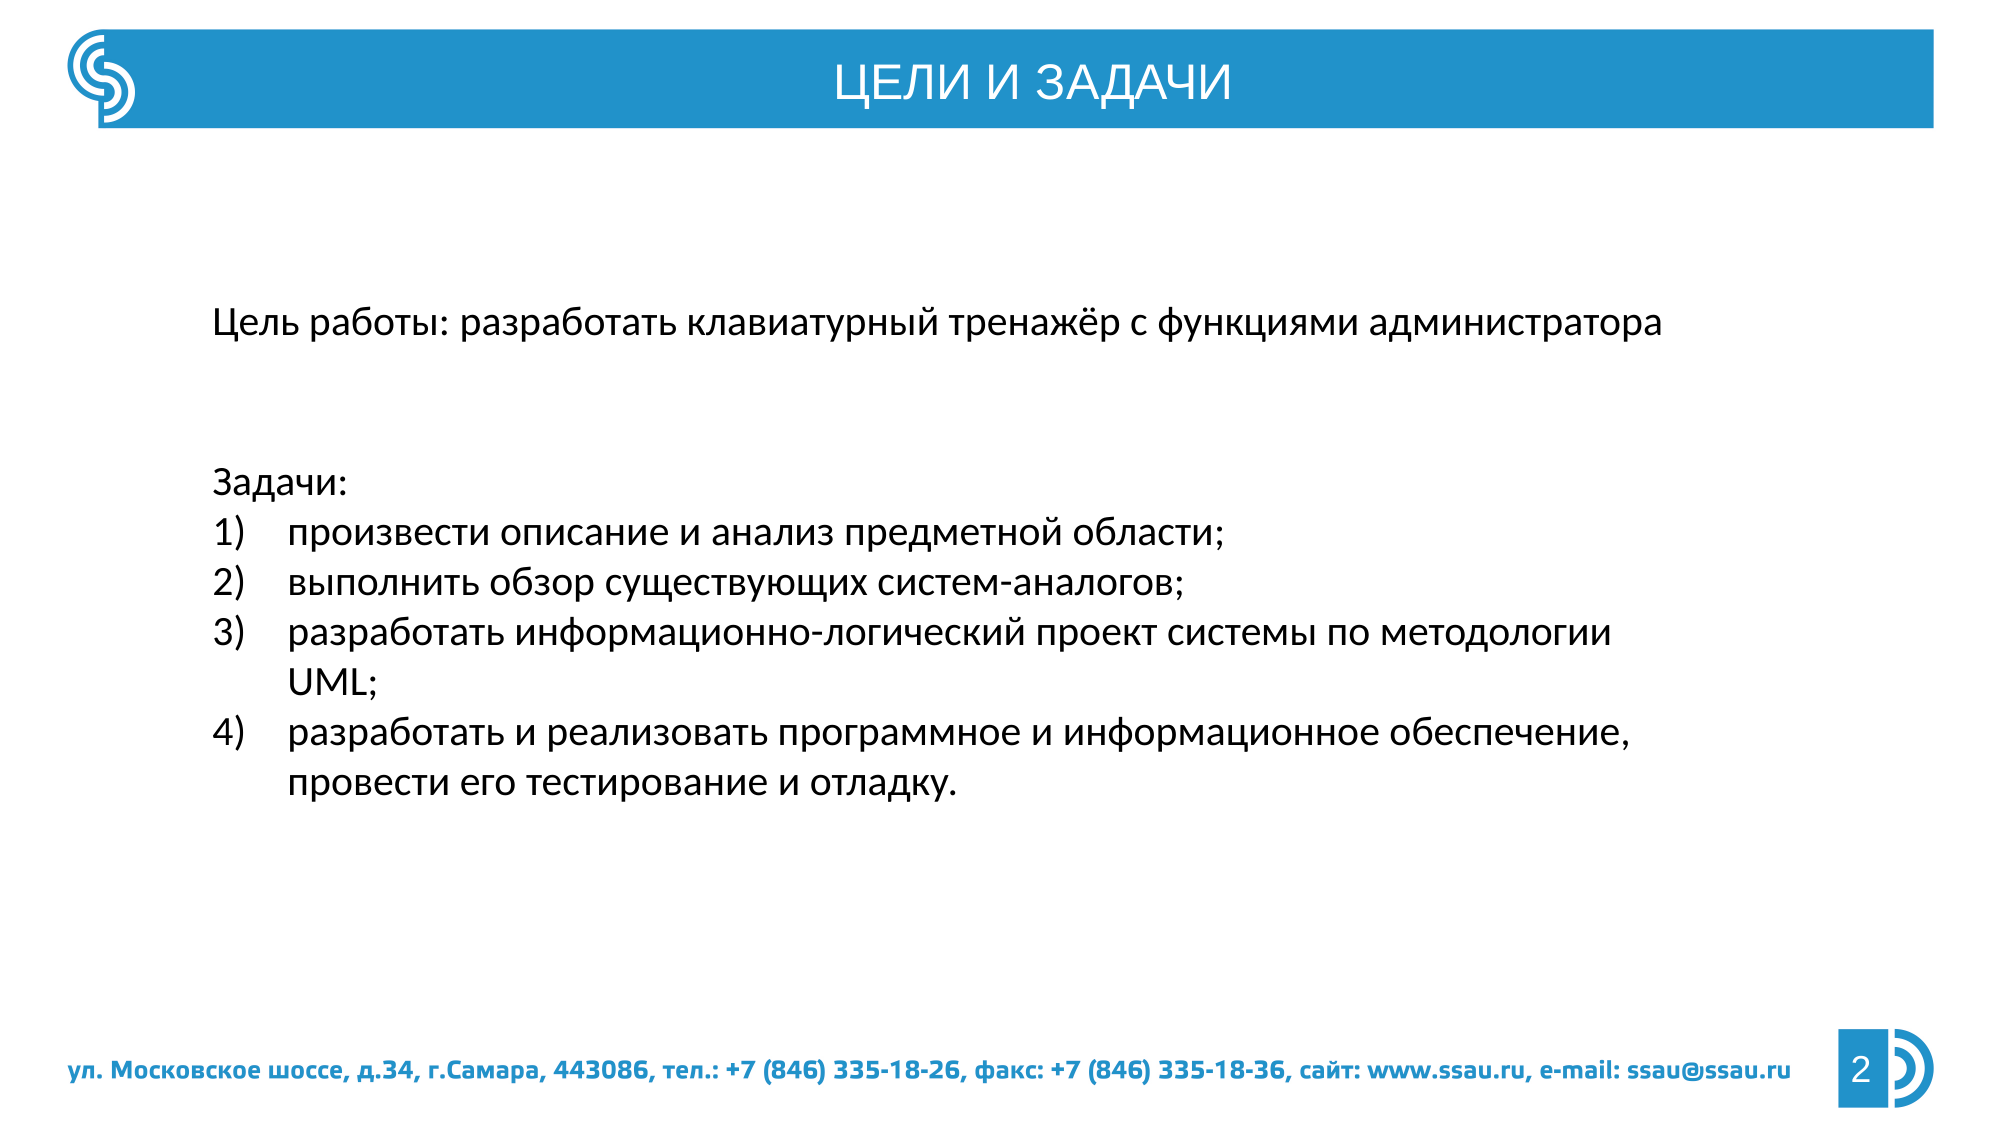

ЦЕЛИ И ЗАДАЧИ
Цель работы: разработать клавиатурный тренажёр с функциями администратора
Задачи:
произвести описание и анализ предметной области;
выполнить обзор существующих систем-аналогов;
разработать информационно-логический проект системы по методологии UML;
разработать и реализовать программное и информационное обеспечение, провести его тестирование и отладку.
2